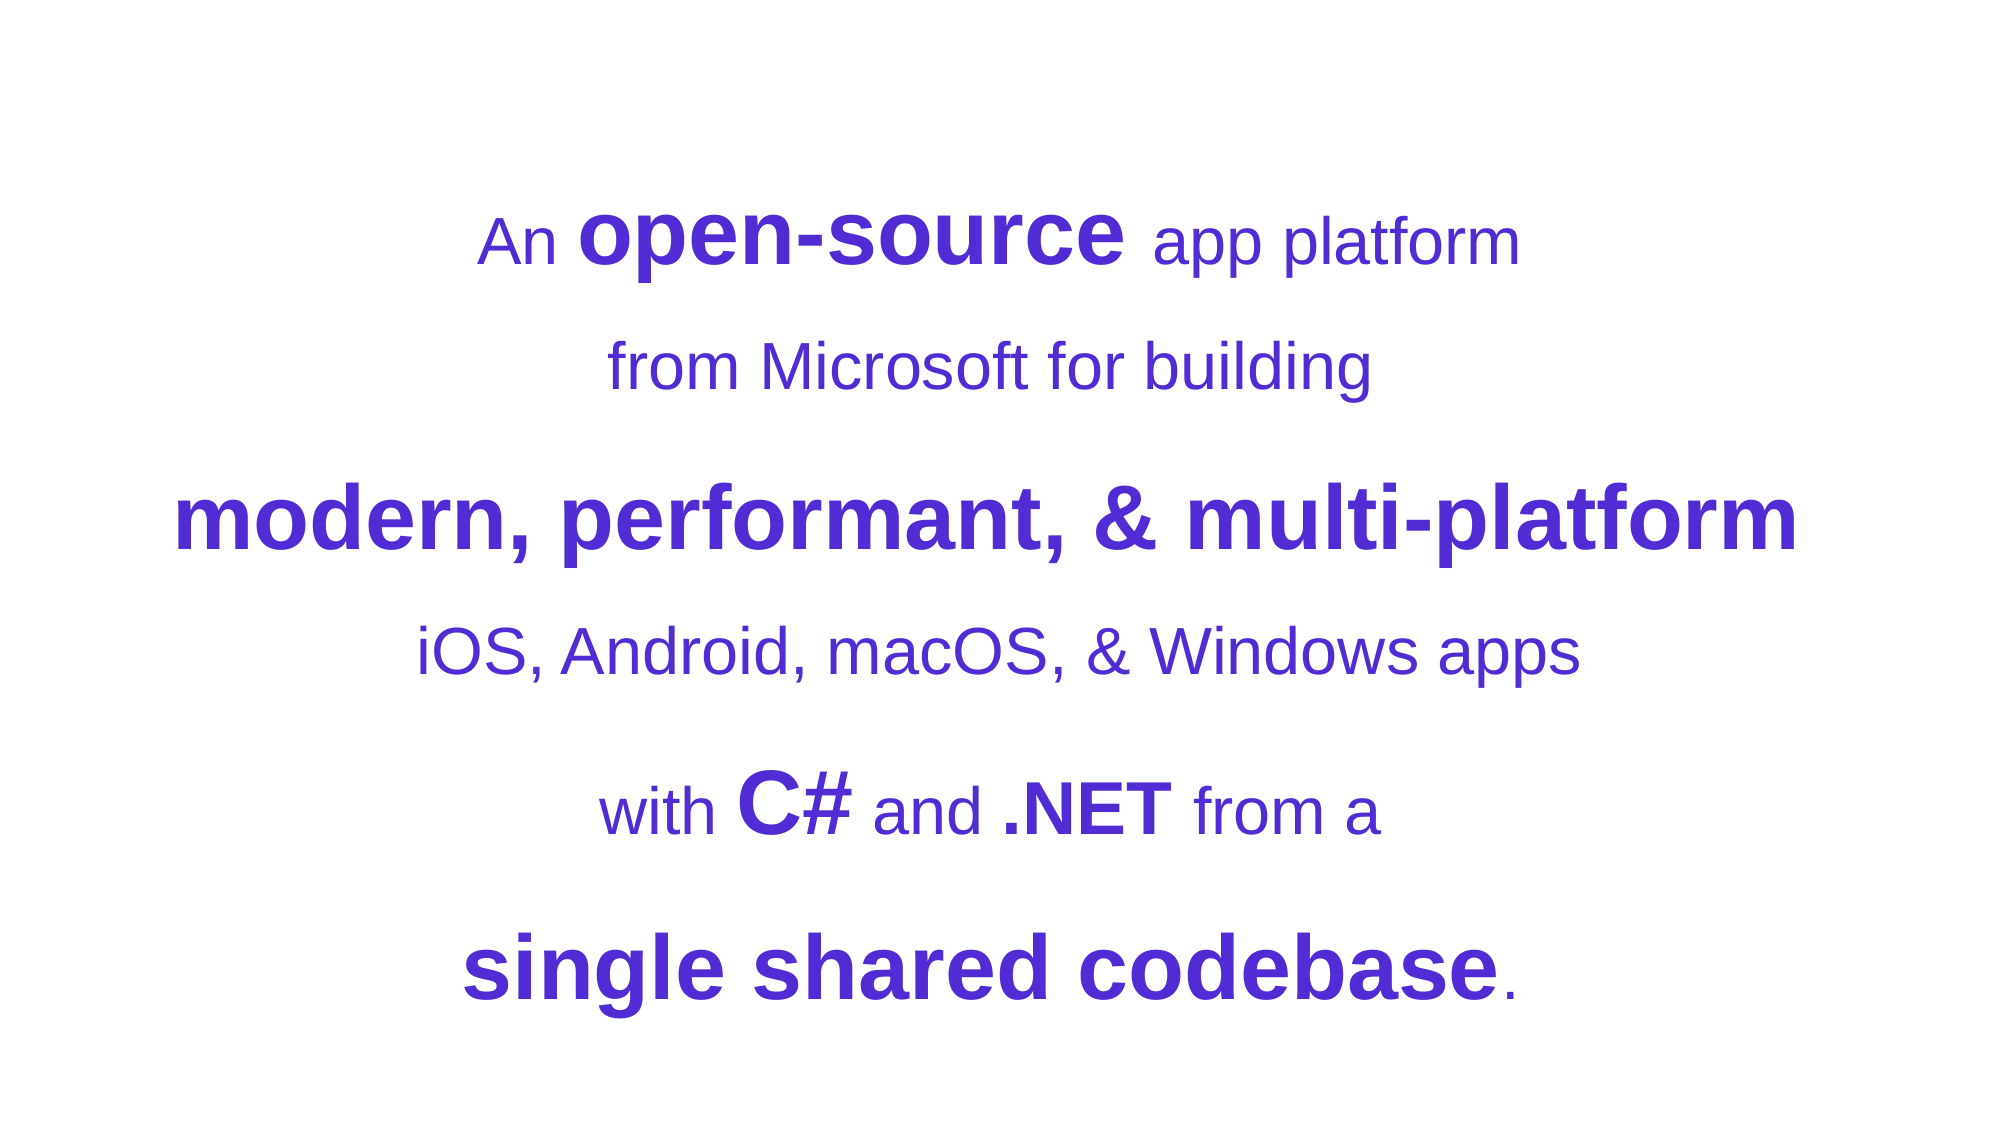

An open-source app platform
from Microsoft for building
modern, performant, & multi-platform
iOS, Android, macOS, & Windows apps
with C# and .NET from a
single shared codebase.